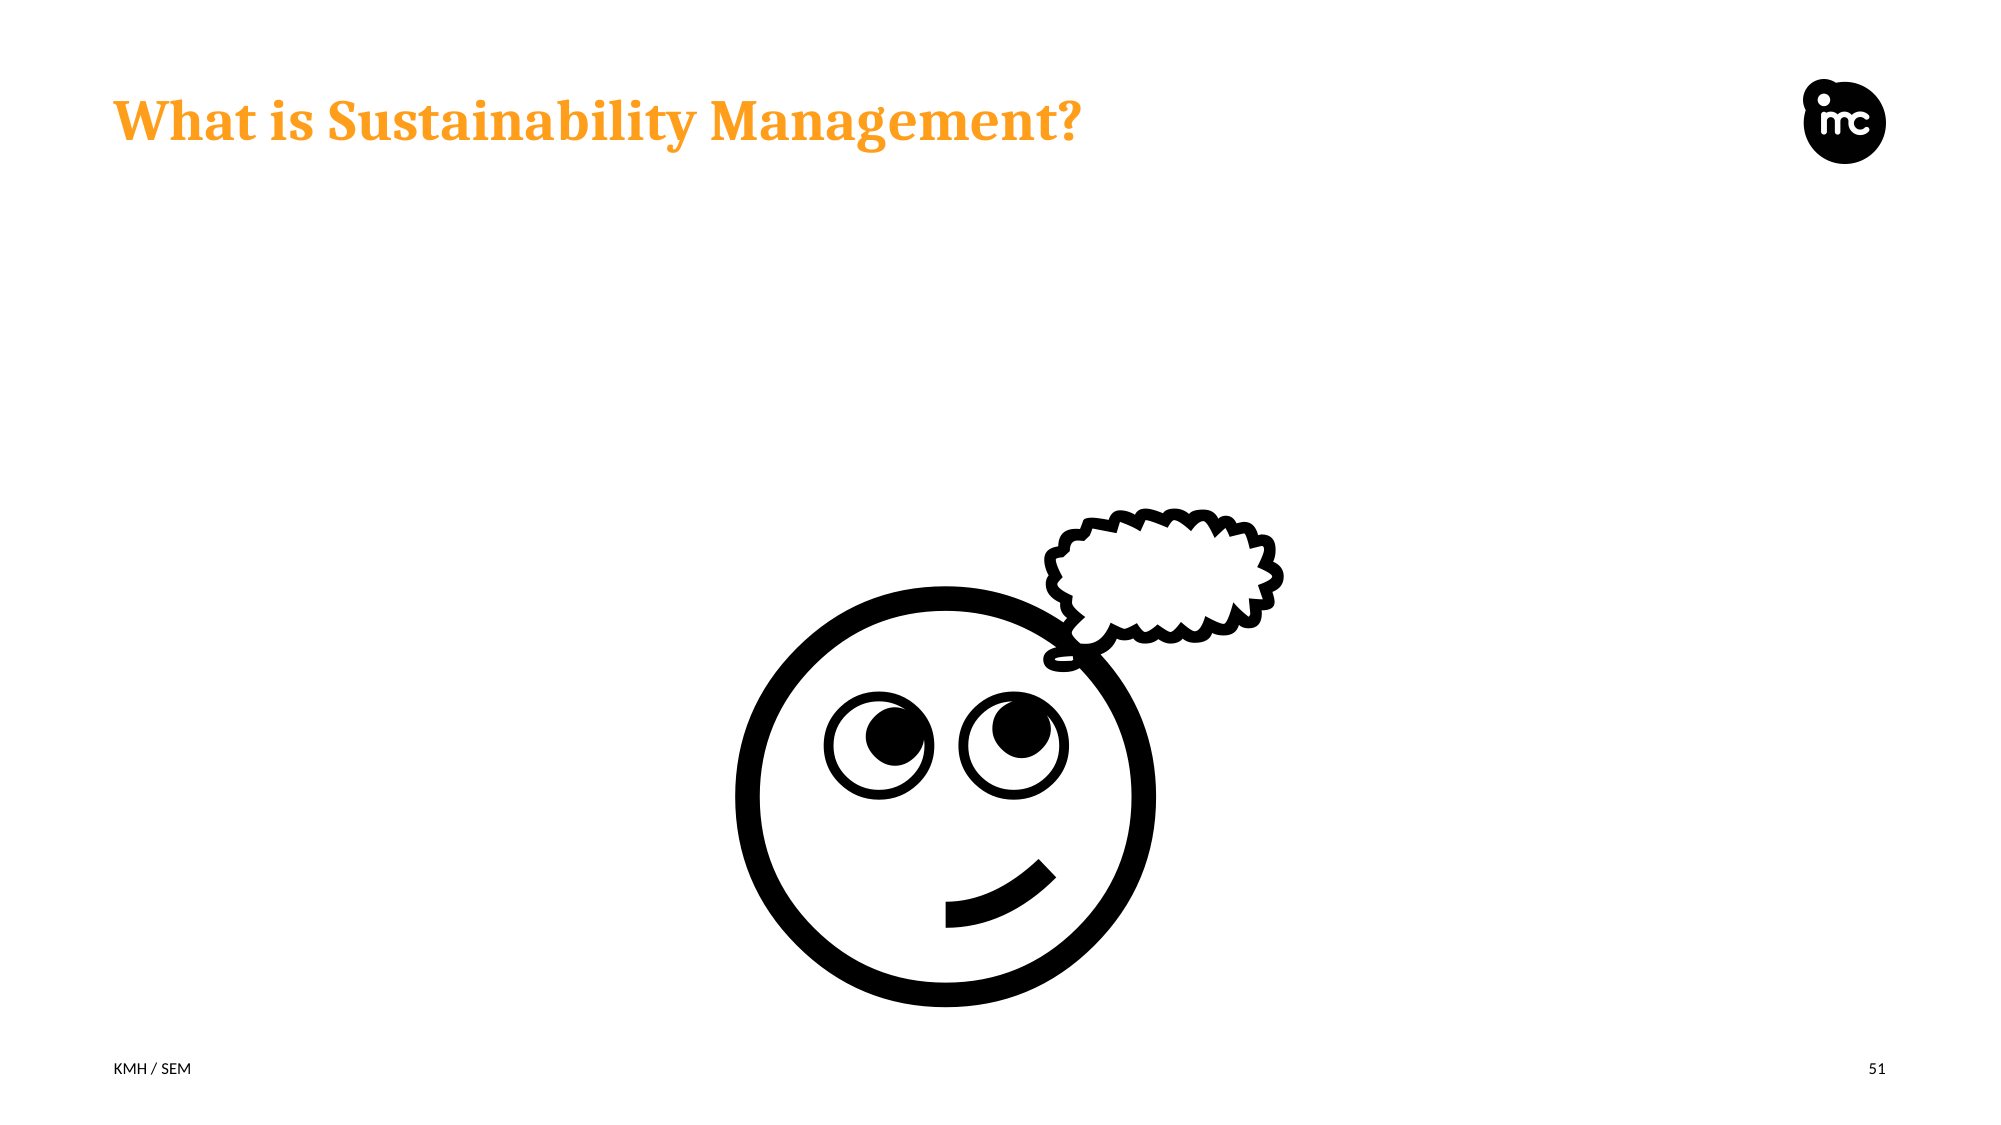

# What is Sustainability Management?
🤔
KMH / SEM

51